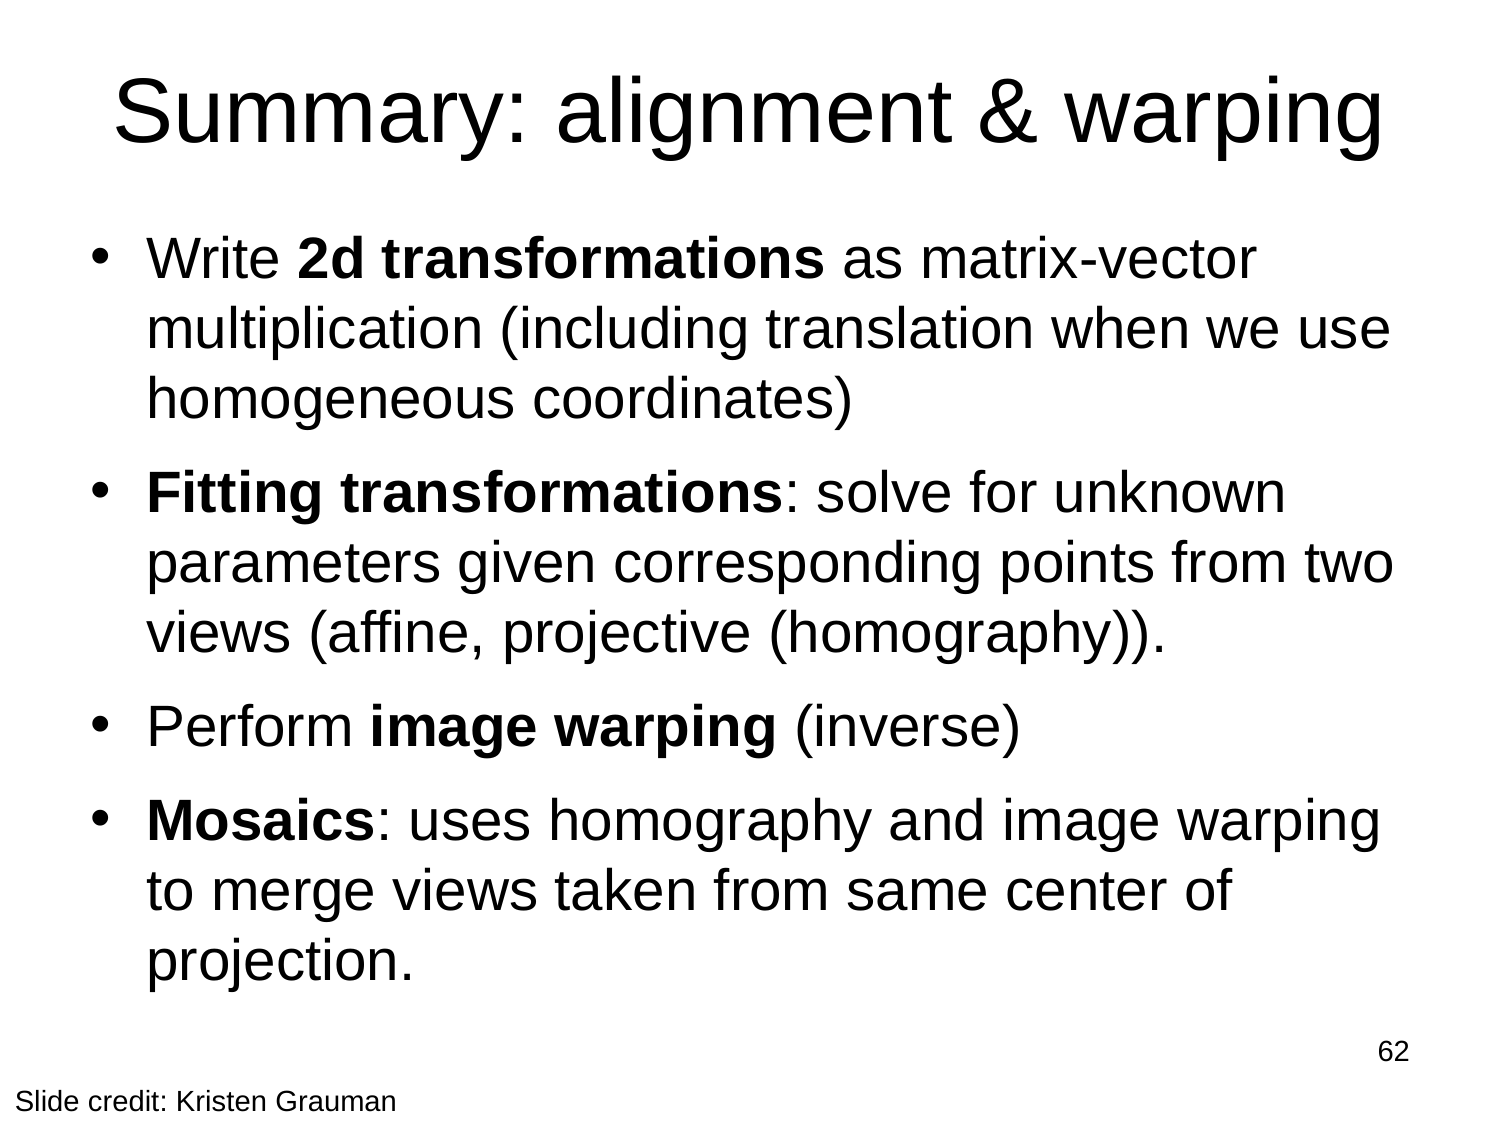

# Summary: alignment & warping
Write 2d transformations as matrix-vector multiplication (including translation when we use homogeneous coordinates)
Fitting transformations: solve for unknown parameters given corresponding points from two views (affine, projective (homography)).
Perform image warping (inverse)
Mosaics: uses homography and image warping to merge views taken from same center of projection.

62
Slide credit: Kristen Grauman